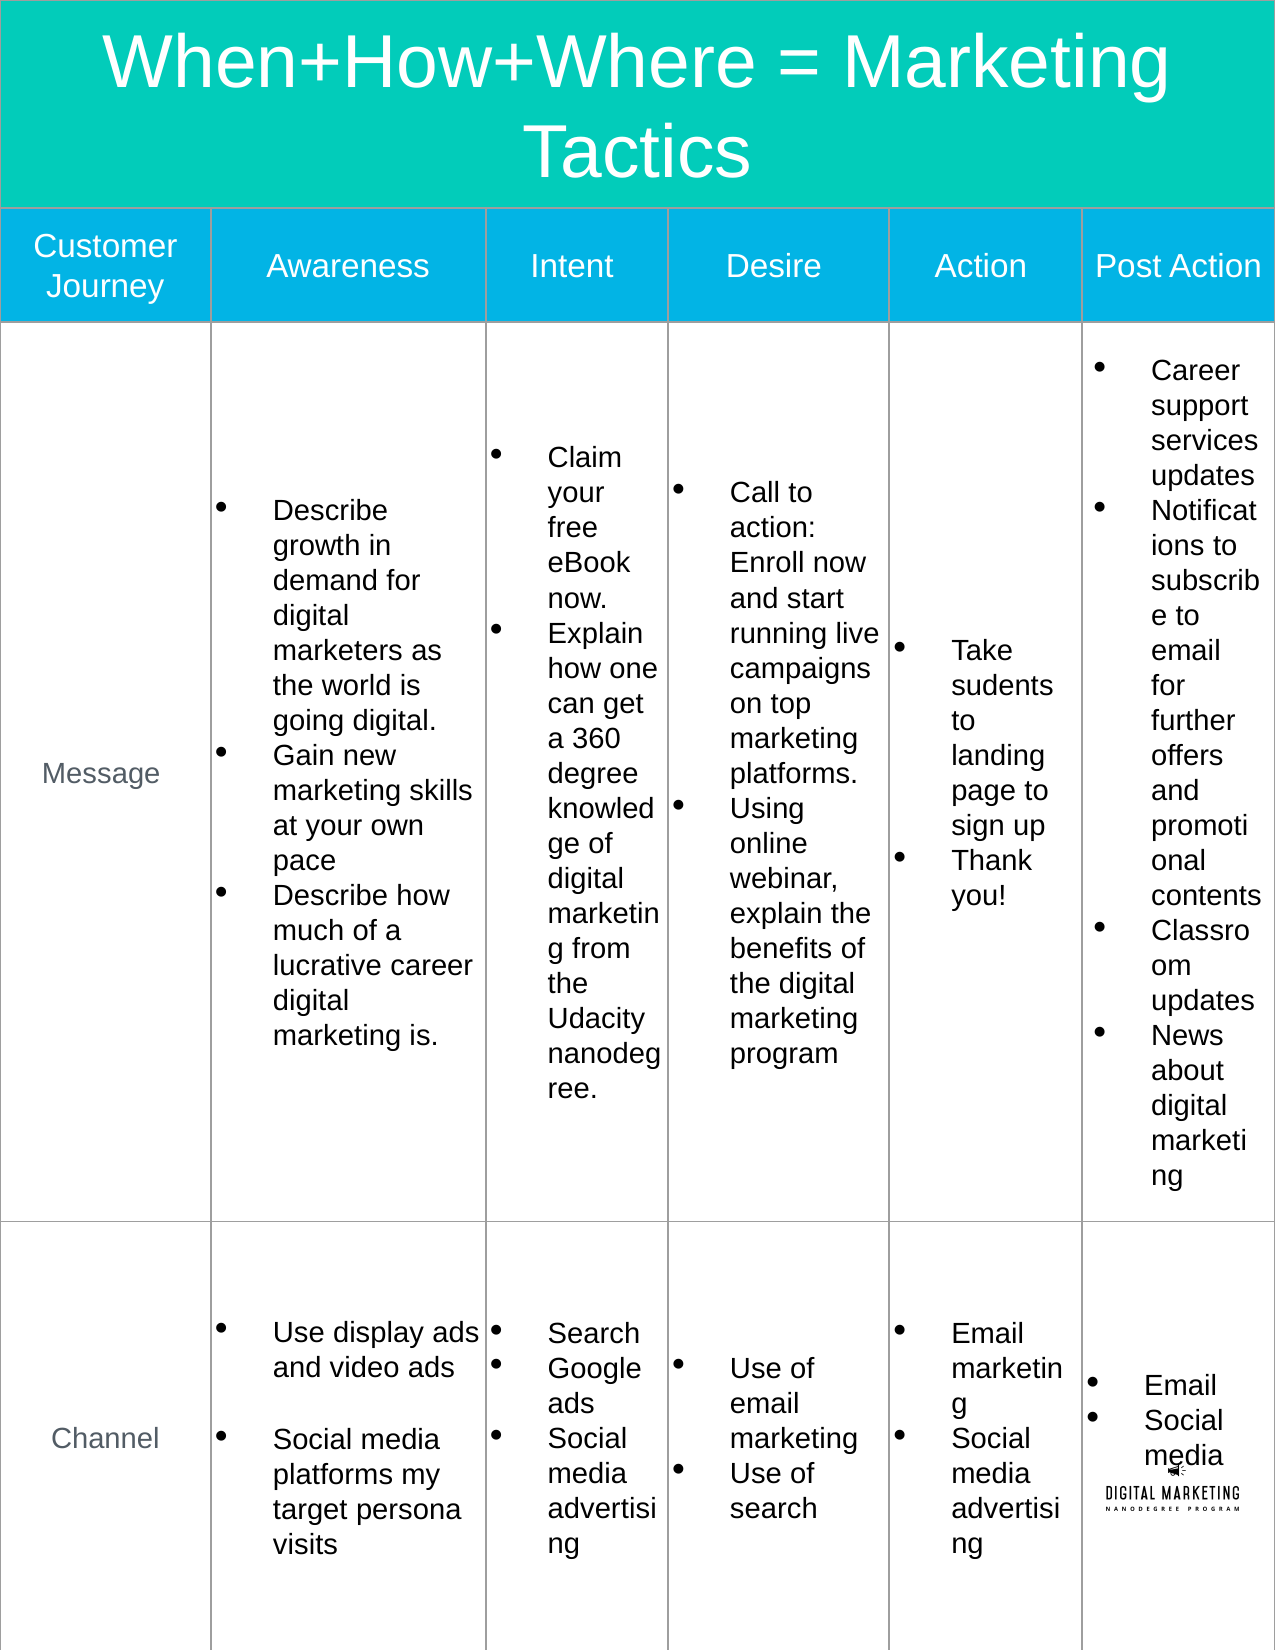

| When+How+Where = Marketing Tactics |  |  |  |  |  |
| --- | --- | --- | --- | --- | --- |
| Customer Journey | Awareness | Intent | Desire | Action | Post Action |
| Message | Describe growth in demand for digital marketers as the world is going digital. Gain new marketing skills at your own pace Describe how much of a lucrative career digital marketing is. | Claim your free eBook now. Explain how one can get a 360 degree knowledge of digital marketing from the Udacity nanodegree. | Call to action: Enroll now and start running live campaigns on top marketing platforms. Using online webinar, explain the benefits of the digital marketing program | Take sudents to landing page to sign up Thank you! | Career support services updates Notifications to subscribe to email for further offers and promotional contents Classroom updates News about digital marketing |
| Channel | Use display ads and video ads Social media platforms my target persona visits | Search Google ads Social media advertising | Use of email marketing Use of search | Email marketing Social media advertising | Email Social media |